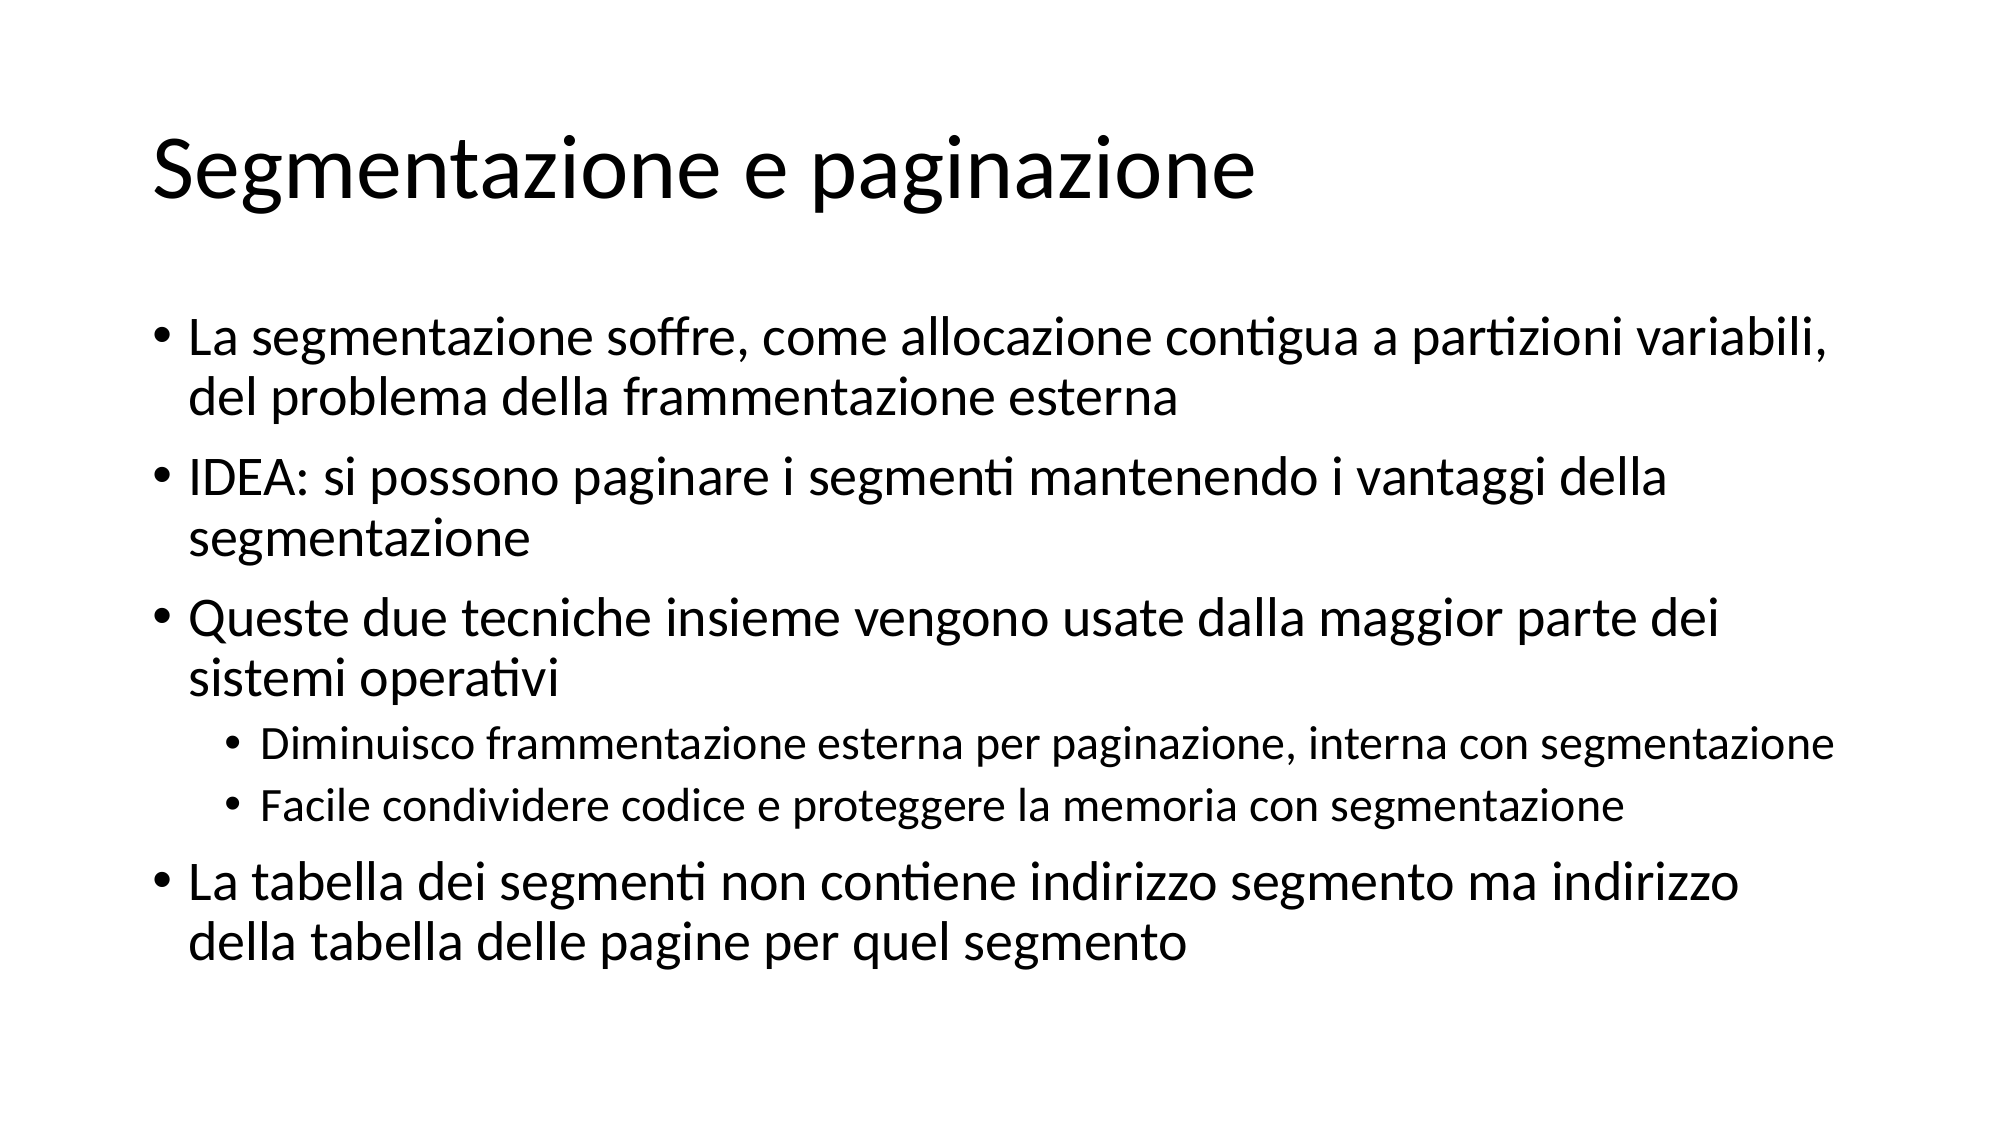

# Segmentazione e paginazione
La segmentazione soffre, come allocazione contigua a partizioni variabili, del problema della frammentazione esterna
IDEA: si possono paginare i segmenti mantenendo i vantaggi della segmentazione
Queste due tecniche insieme vengono usate dalla maggior parte dei sistemi operativi
Diminuisco frammentazione esterna per paginazione, interna con segmentazione
Facile condividere codice e proteggere la memoria con segmentazione
La tabella dei segmenti non contiene indirizzo segmento ma indirizzo della tabella delle pagine per quel segmento